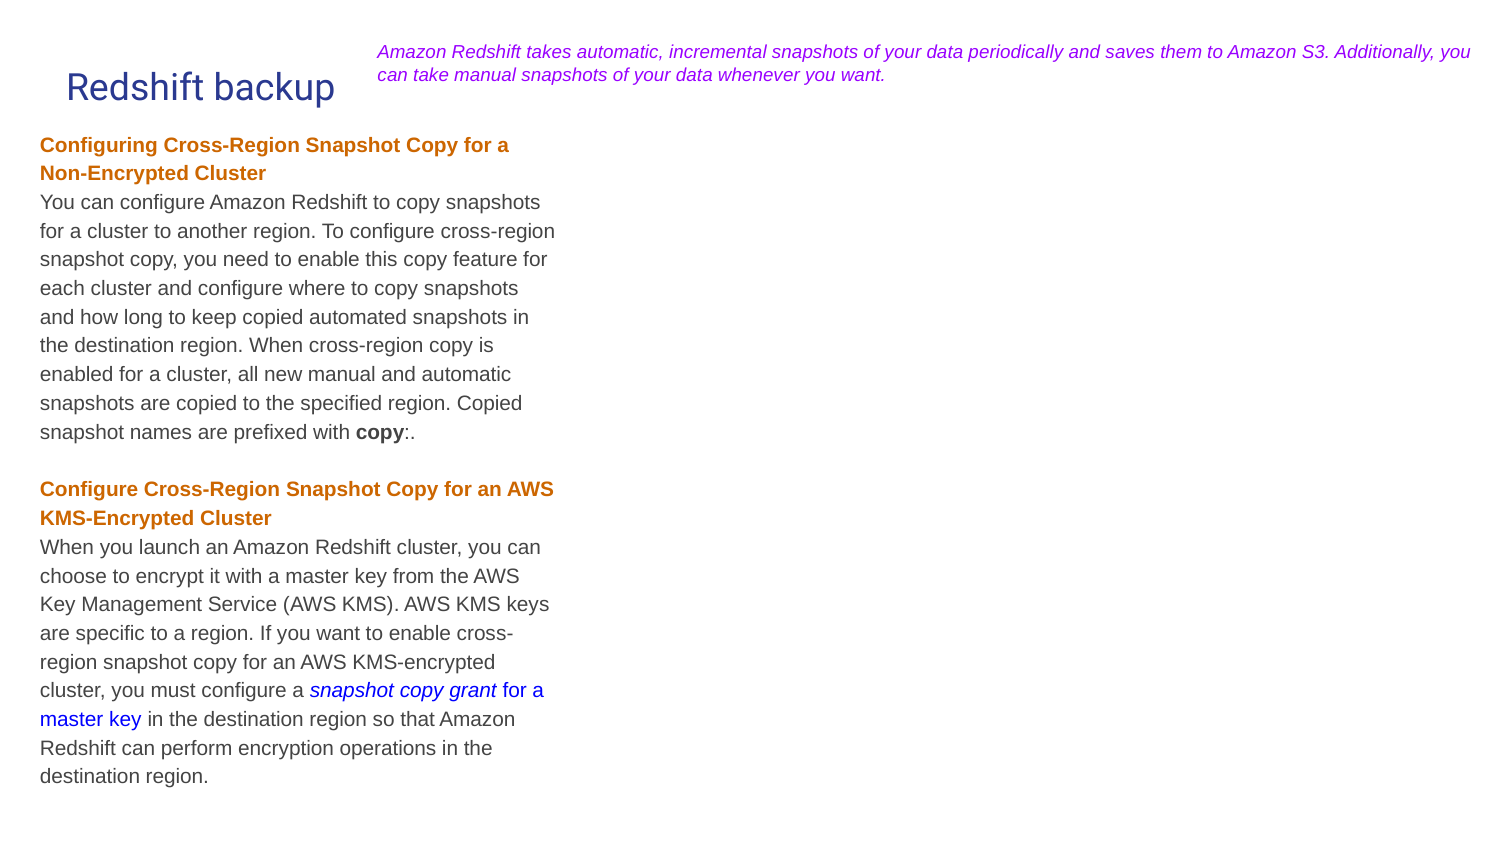

Amazon Redshift takes automatic, incremental snapshots of your data periodically and saves them to Amazon S3. Additionally, you can take manual snapshots of your data whenever you want.
Redshift backup
Configuring Cross-Region Snapshot Copy for a Non-Encrypted Cluster
You can configure Amazon Redshift to copy snapshots for a cluster to another region. To configure cross-region snapshot copy, you need to enable this copy feature for each cluster and configure where to copy snapshots and how long to keep copied automated snapshots in the destination region. When cross-region copy is enabled for a cluster, all new manual and automatic snapshots are copied to the specified region. Copied snapshot names are prefixed with copy:.
Configure Cross-Region Snapshot Copy for an AWS KMS-Encrypted Cluster
When you launch an Amazon Redshift cluster, you can choose to encrypt it with a master key from the AWS Key Management Service (AWS KMS). AWS KMS keys are specific to a region. If you want to enable cross-region snapshot copy for an AWS KMS-encrypted cluster, you must configure a snapshot copy grant for a master key in the destination region so that Amazon Redshift can perform encryption operations in the destination region.